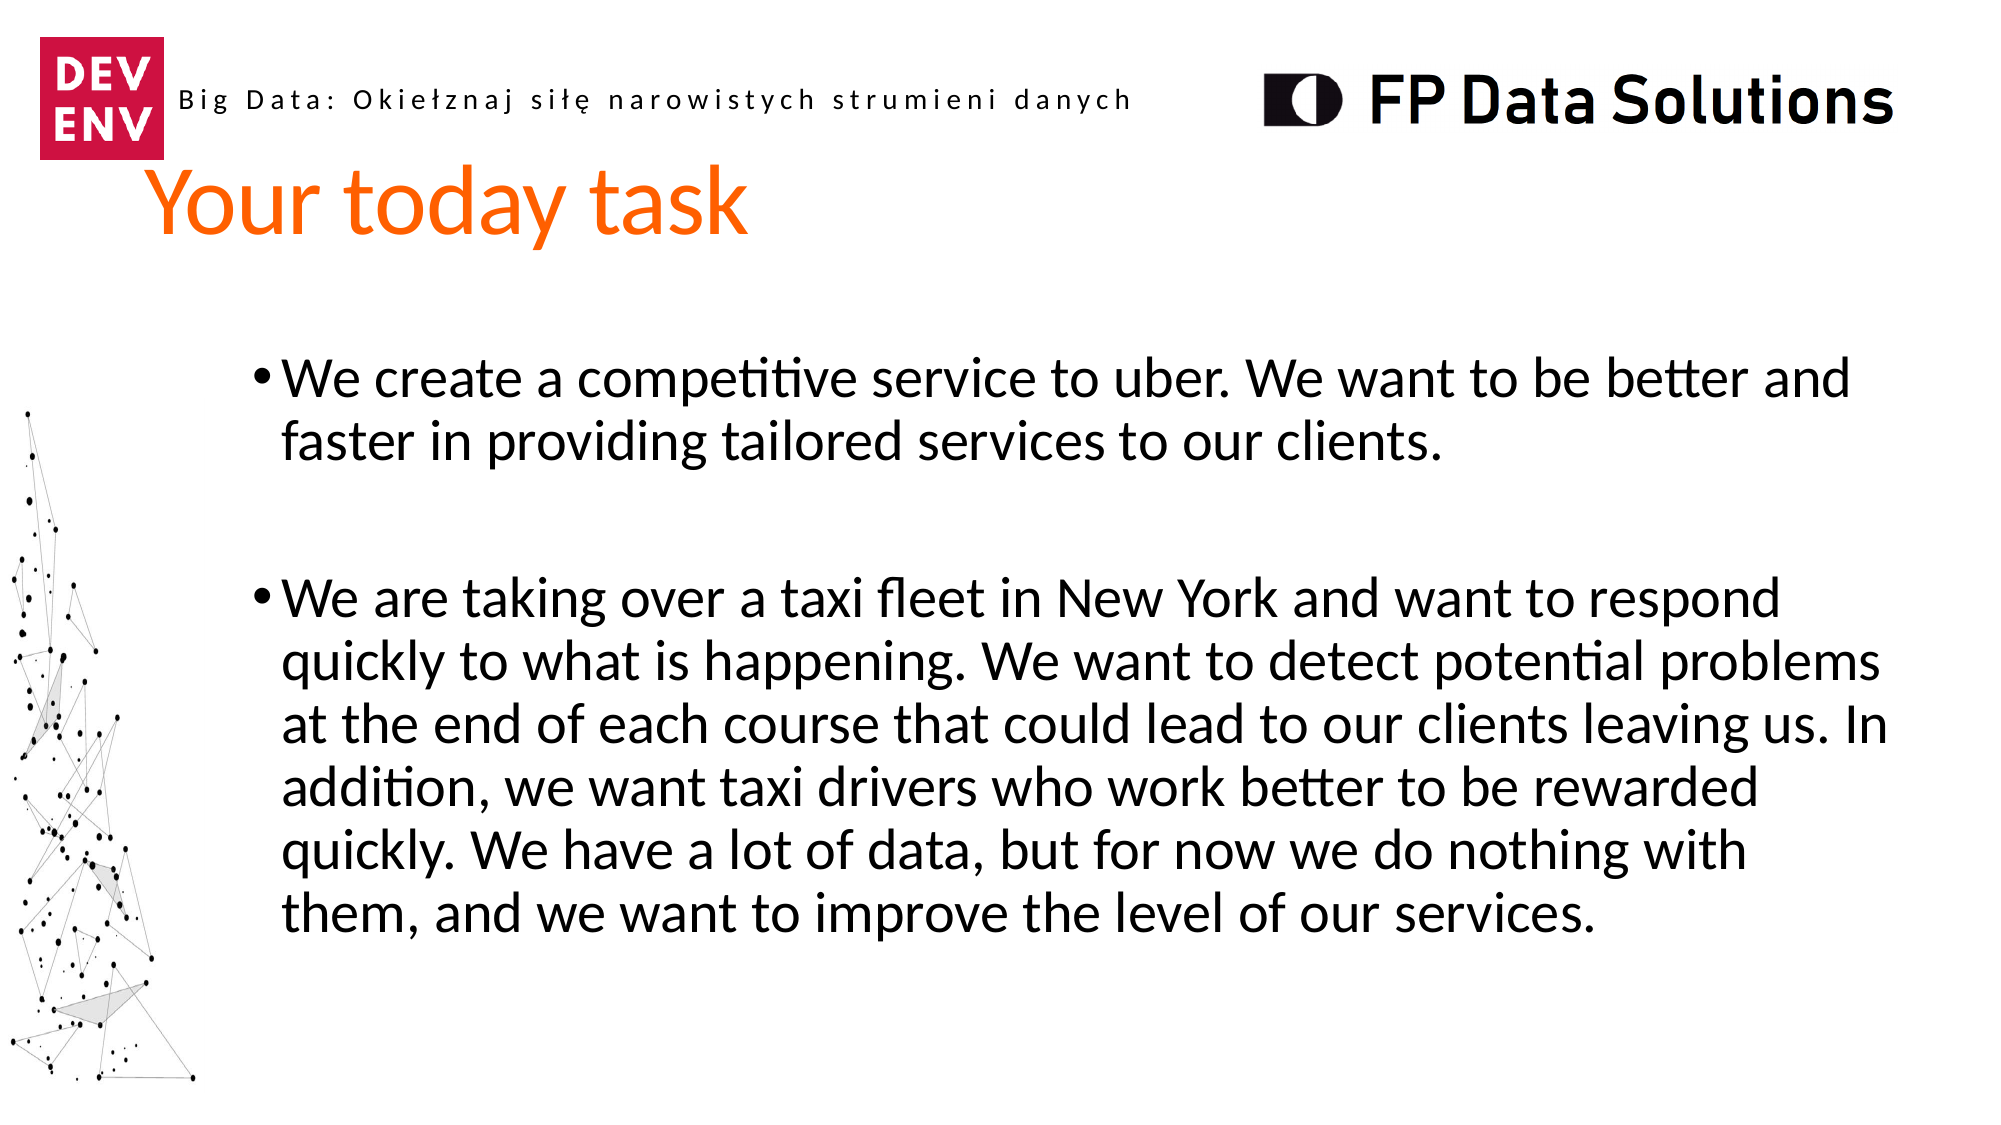

Your today task
We create a competitive service to uber. We want to be better and faster in providing tailored services to our clients.

We are taking over a taxi fleet in New York and want to respond quickly to what is happening. We want to detect potential problems at the end of each course that could lead to our clients leaving us. In addition, we want taxi drivers who work better to be rewarded quickly. We have a lot of data, but for now we do nothing with them, and we want to improve the level of our services.